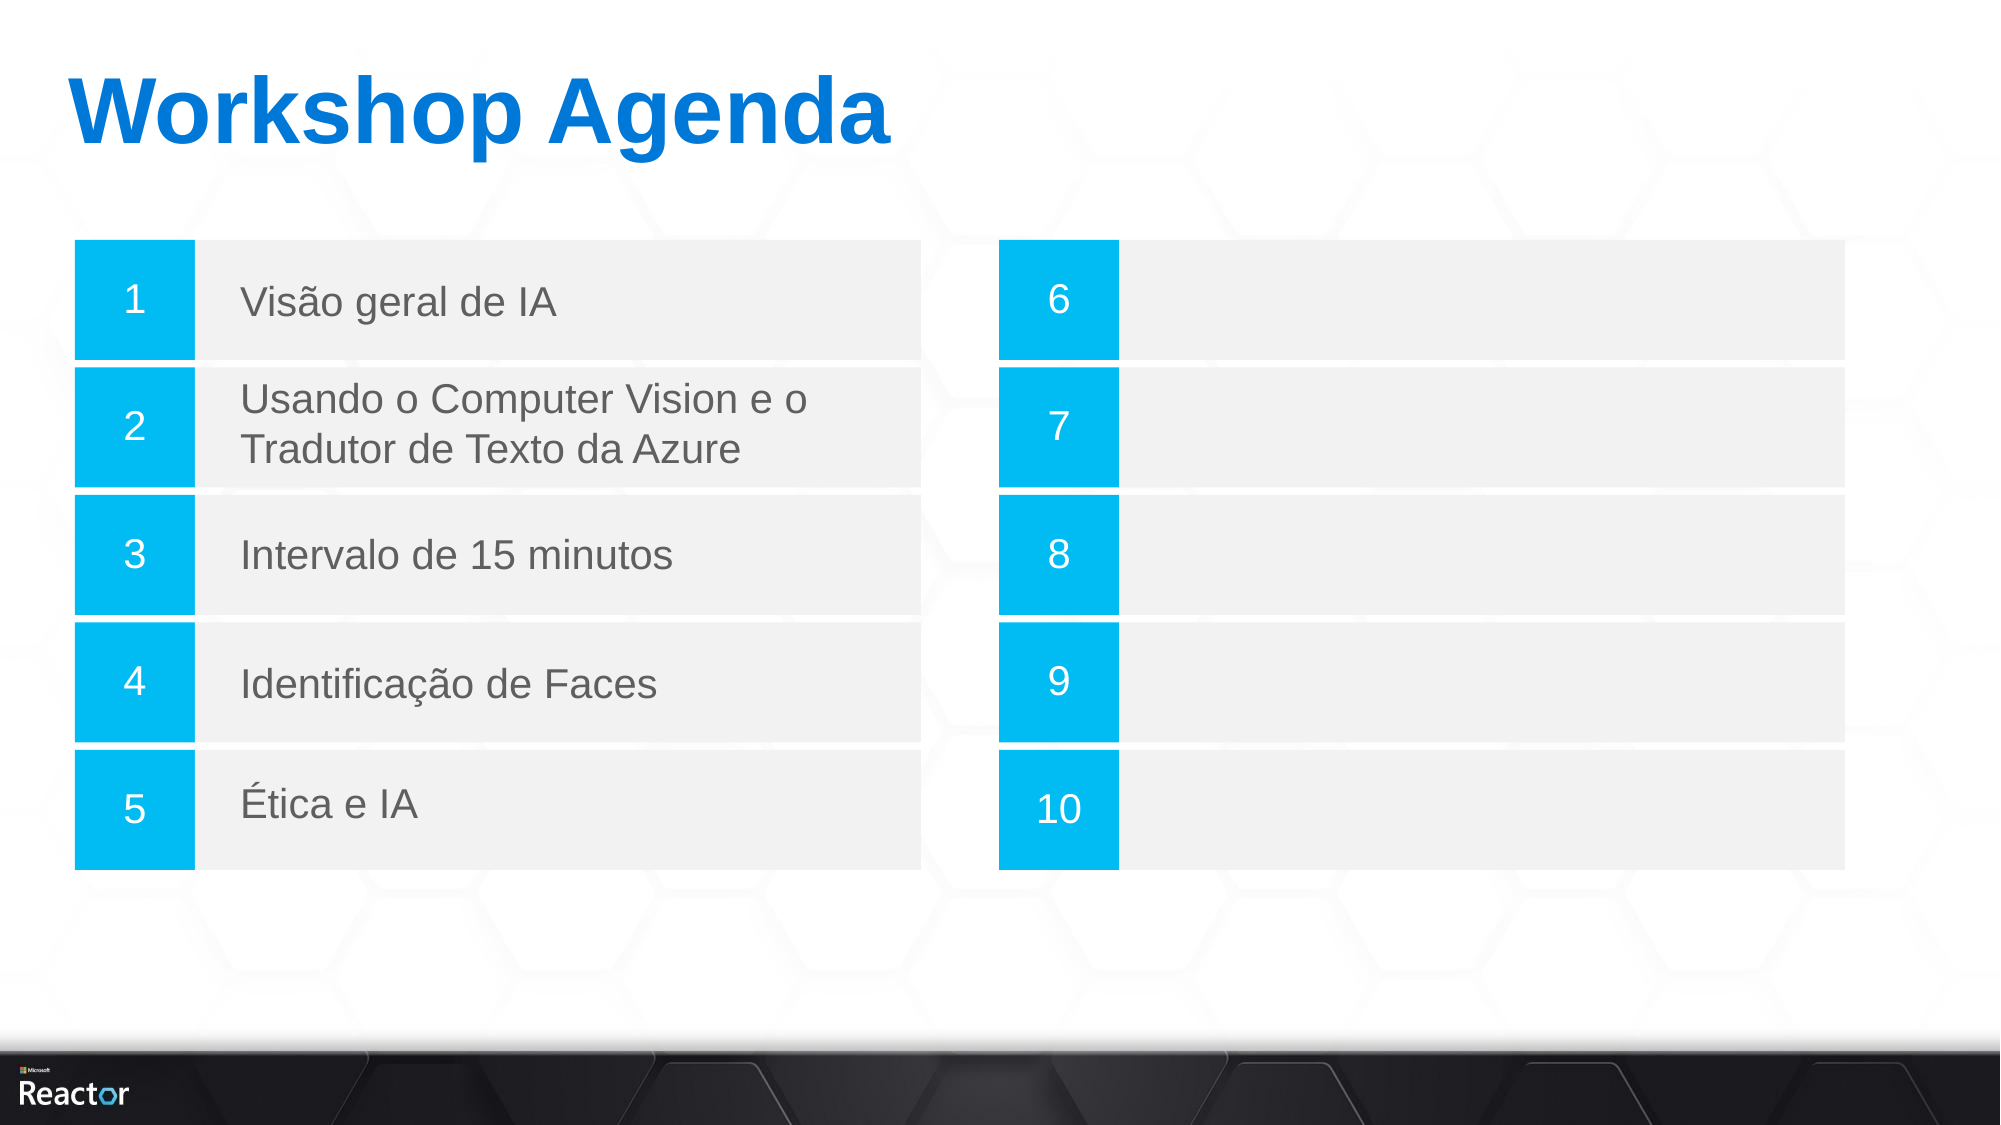

# Workshop Agenda
Visão geral de IA
Usando o Computer Vision e o Tradutor de Texto da Azure
Intervalo de 15 minutos

Identificação de Faces
Ética e IA